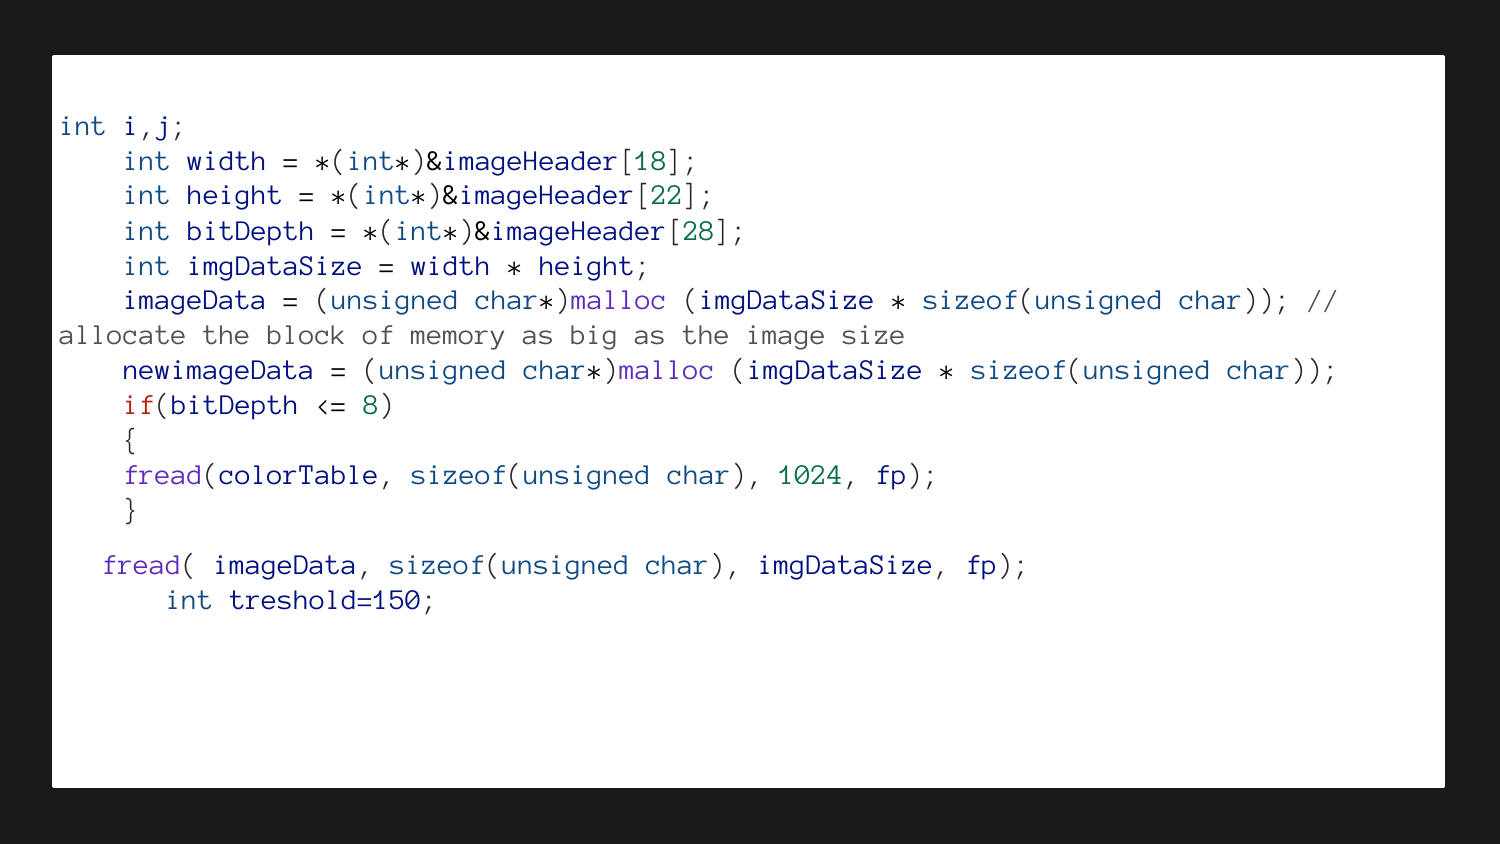

int i,j;
    int width = *(int*)&imageHeader[18];
    int height = *(int*)&imageHeader[22];
    int bitDepth = *(int*)&imageHeader[28];
    int imgDataSize = width * height;
    imageData = (unsigned char*)malloc (imgDataSize * sizeof(unsigned char)); // allocate the block of memory as big as the image size
    newimageData = (unsigned char*)malloc (imgDataSize * sizeof(unsigned char));
    if(bitDepth <= 8)
    {
    fread(colorTable, sizeof(unsigned char), 1024, fp);
    }
fread( imageData, sizeof(unsigned char), imgDataSize, fp);
    int treshold=150;